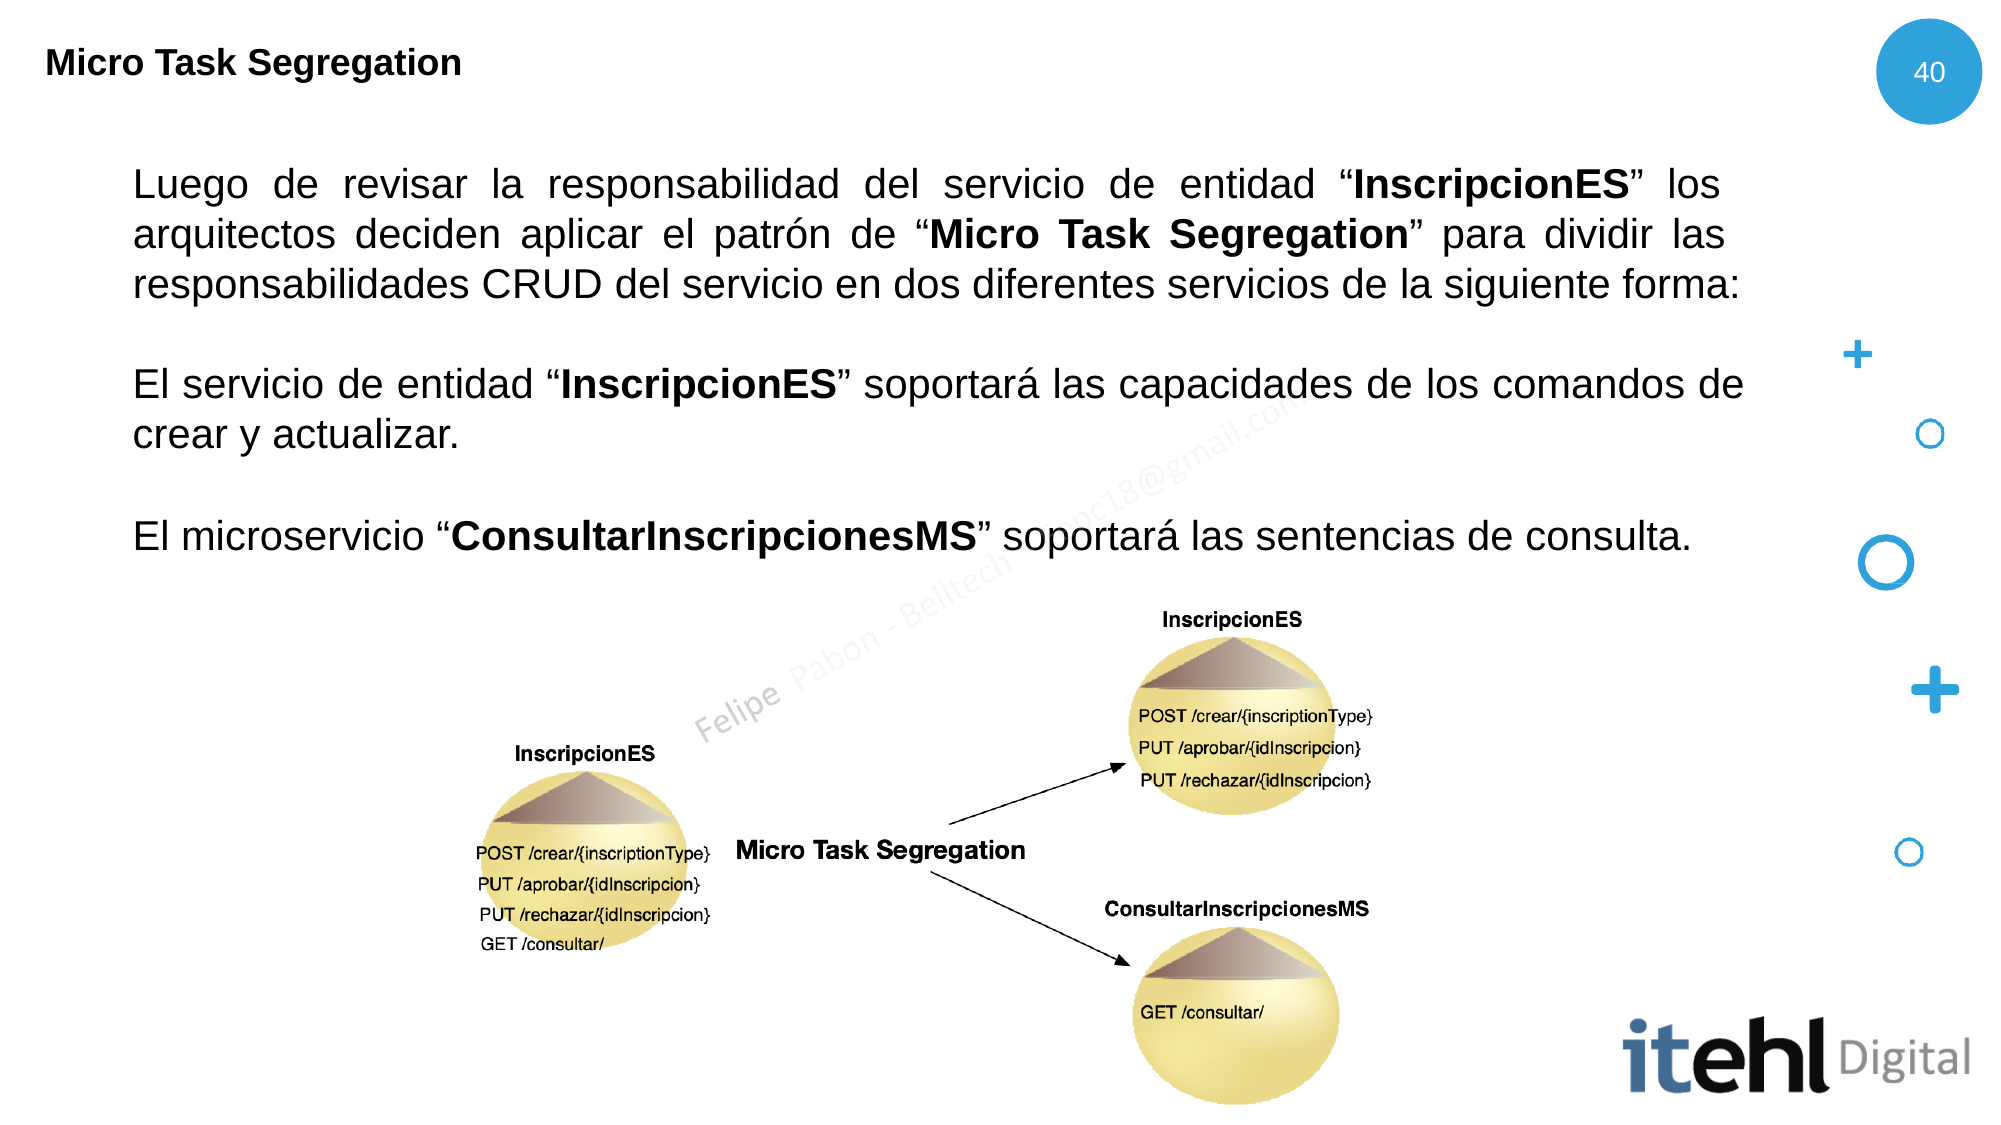

Micro Task Segregation
40
# Luego de revisar la responsabilidad del servicio de entidad “InscripcionES” los  arquitectos deciden aplicar el patrón de “Micro Task Segregation” para dividir las  responsabilidades CRUD del servicio en dos diferentes servicios de la siguiente forma:

El servicio de entidad “InscripcionES” soportará las capacidades de los comandos de
crear y actualizar.

El microservicio “ConsultarInscripcionesMS” soportará las sentencias de consulta.